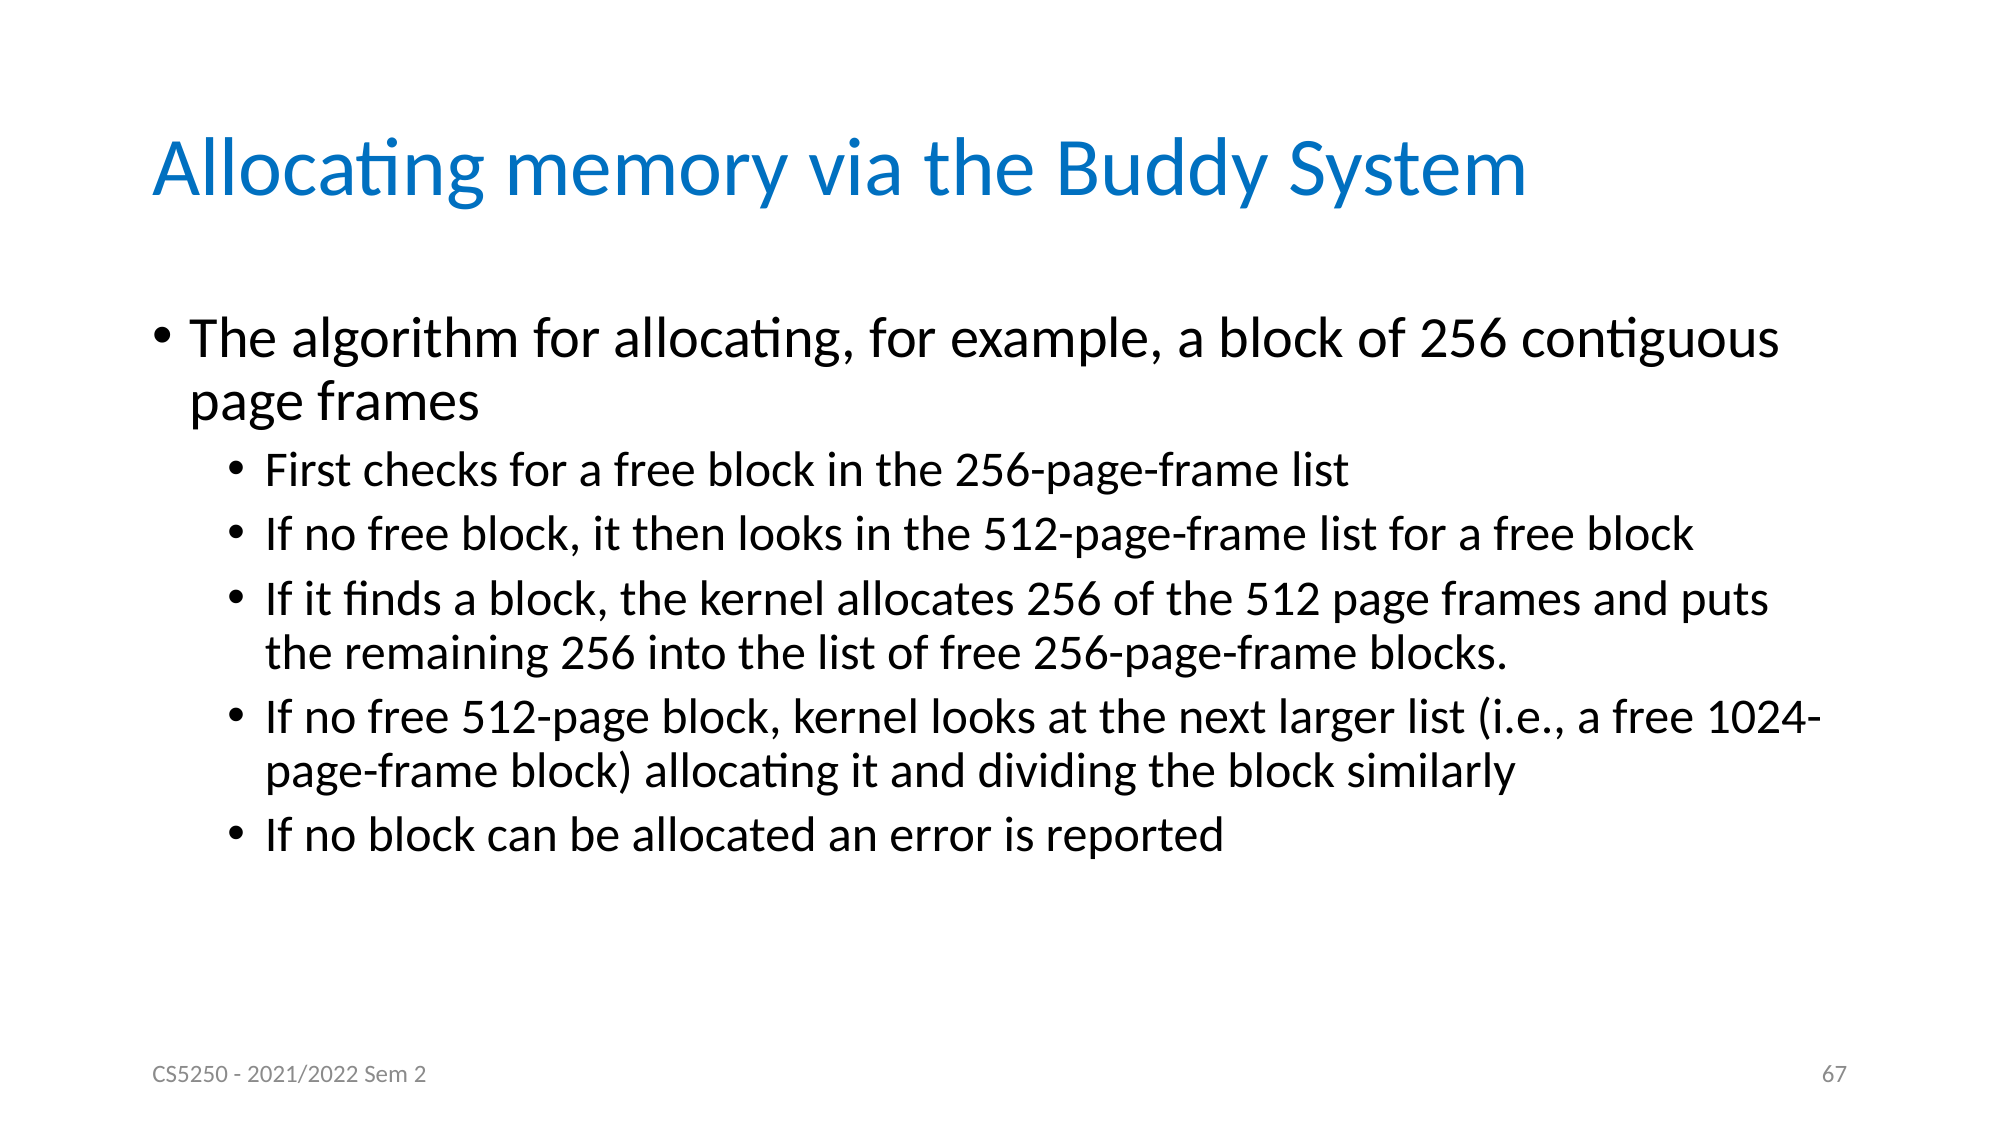

# Allocating memory via the Buddy System
The algorithm for allocating, for example, a block of 256 contiguous page frames
First checks for a free block in the 256-page-frame list
If no free block, it then looks in the 512-page-frame list for a free block
If it finds a block, the kernel allocates 256 of the 512 page frames and puts the remaining 256 into the list of free 256-page-frame blocks.
If no free 512-page block, kernel looks at the next larger list (i.e., a free 1024-page-frame block) allocating it and dividing the block similarly
If no block can be allocated an error is reported

CS5250 - 2021/2022 Sem 2
67